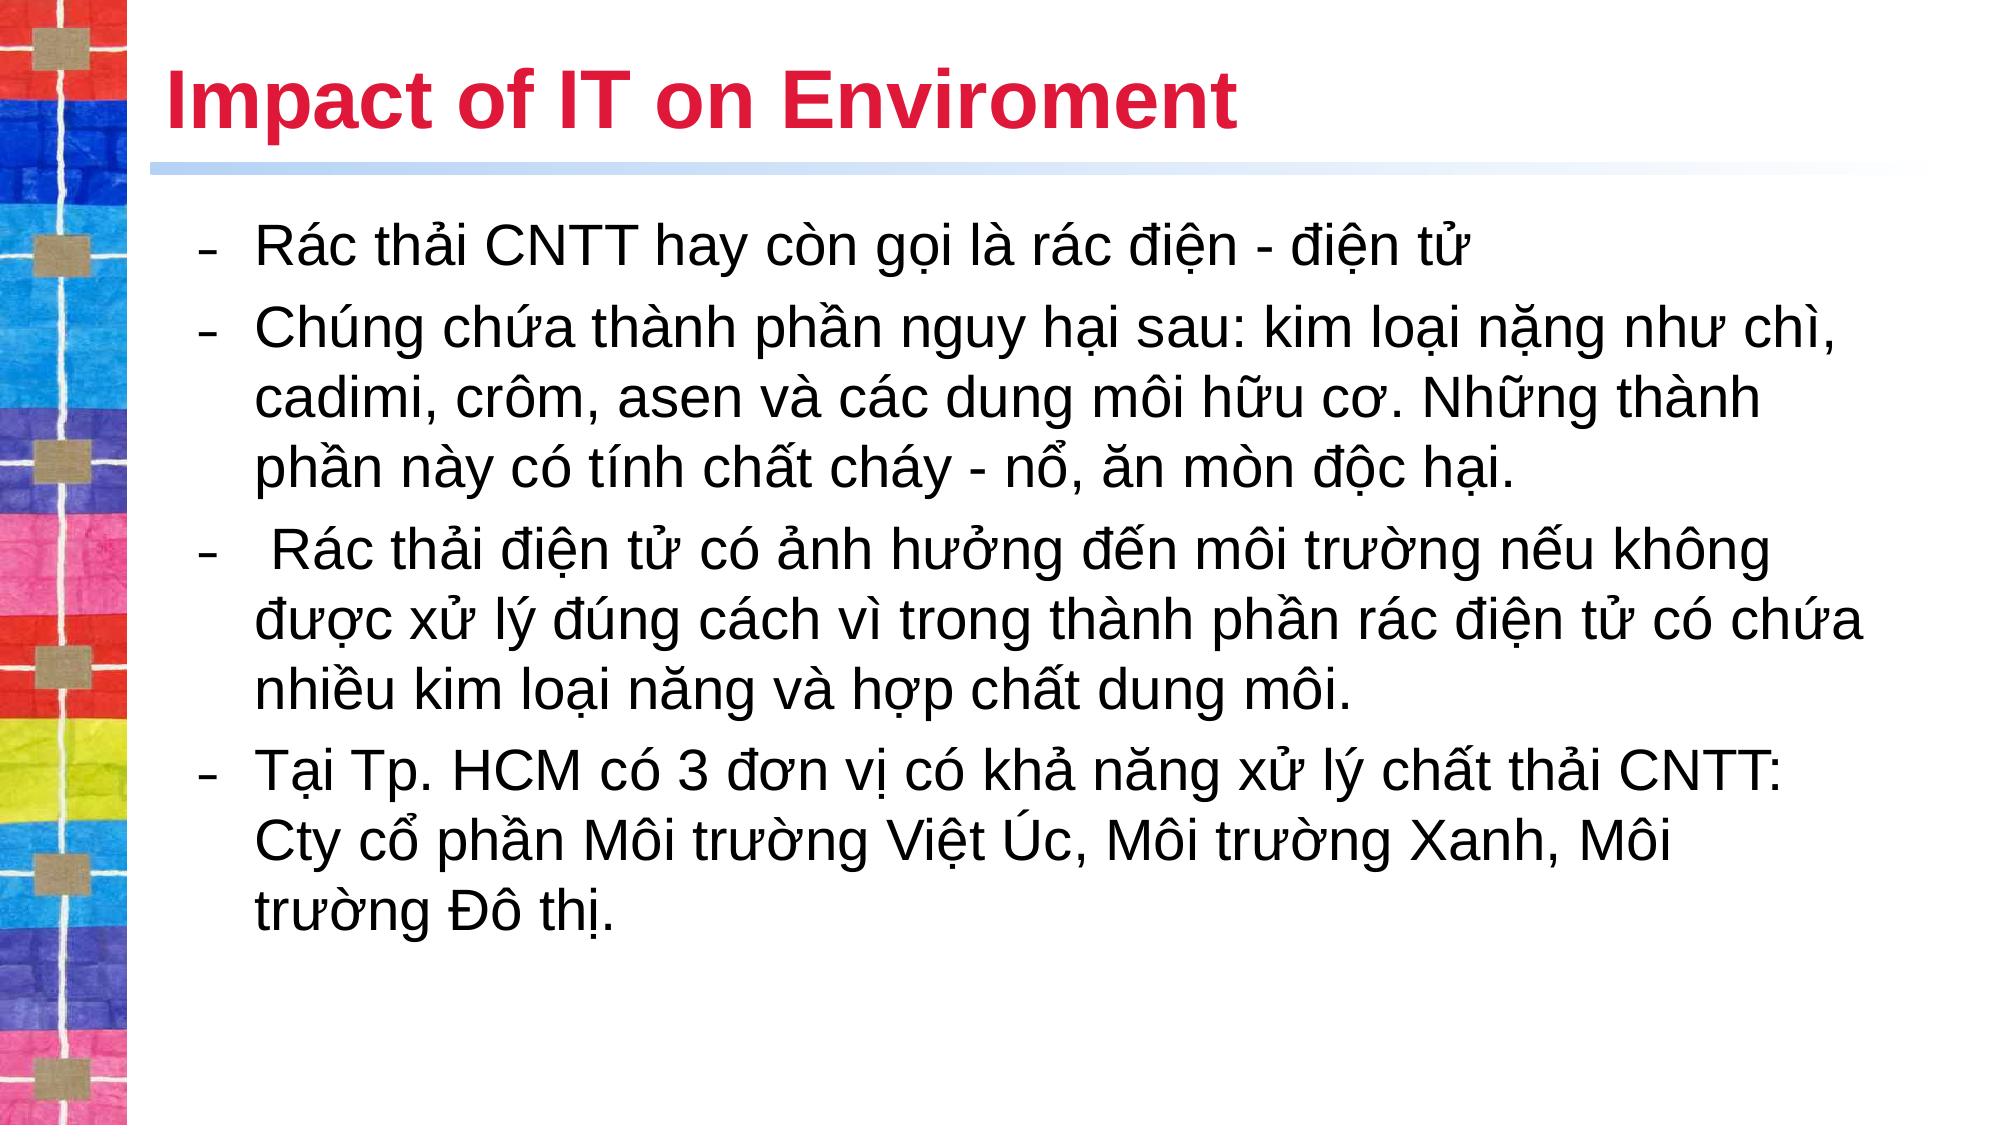

# Impact of IT on Enviroment
Rác thải CNTT hay còn gọi là rác điện - điện tử
Chúng chứa thành phần nguy hại sau: kim loại nặng như chì, cadimi, crôm, asen và các dung môi hữu cơ. Những thành phần này có tính chất cháy - nổ, ăn mòn độc hại.
 Rác thải điện tử có ảnh hưởng đến môi trường nếu không được xử lý đúng cách vì trong thành phần rác điện tử có chứa nhiều kim loại năng và hợp chất dung môi.
Tại Tp. HCM có 3 đơn vị có khả năng xử lý chất thải CNTT:  Cty cổ phần Môi trường Việt Úc, Môi trường Xanh, Môi trường Đô thị.